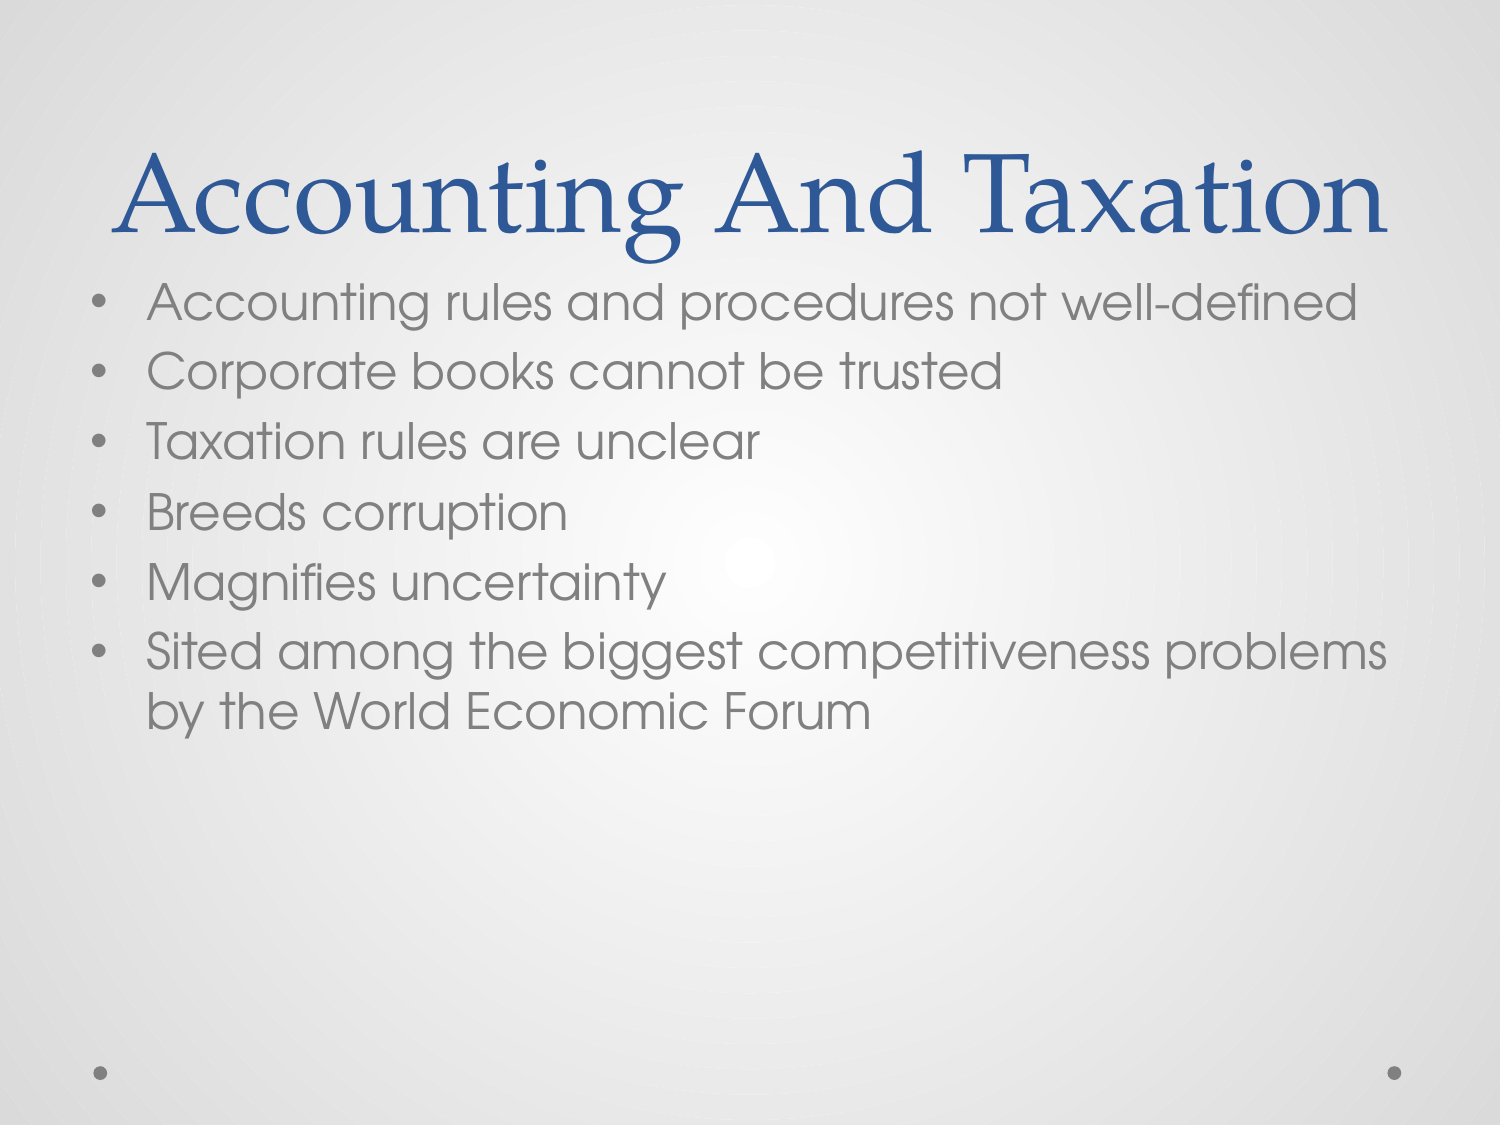

# Accounting And Taxation
Accounting rules and procedures not well-defined
Corporate books cannot be trusted
Taxation rules are unclear
Breeds corruption
Magnifies uncertainty
Sited among the biggest competitiveness problems by the World Economic Forum